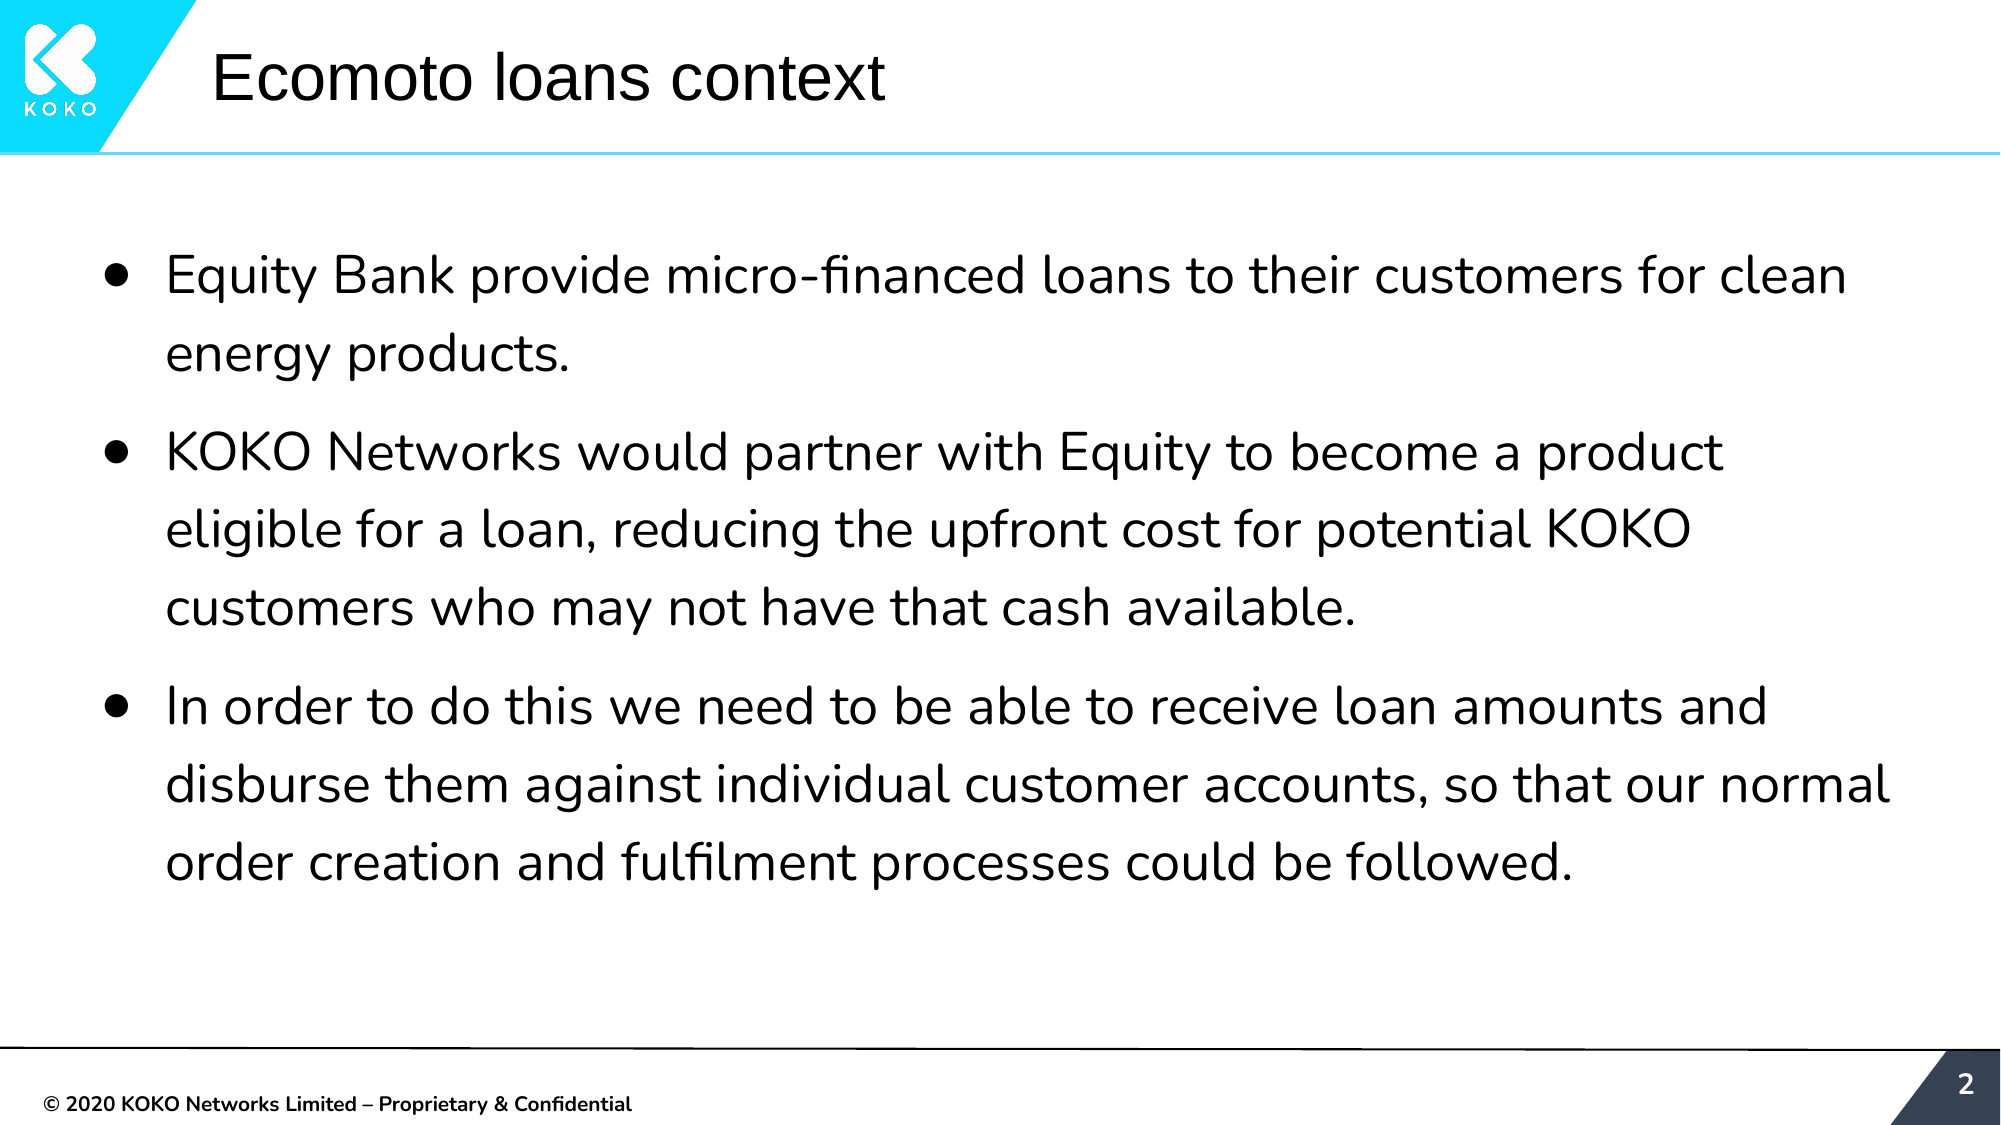

# Ecomoto loans context
Equity Bank provide micro-financed loans to their customers for clean energy products.
KOKO Networks would partner with Equity to become a product eligible for a loan, reducing the upfront cost for potential KOKO customers who may not have that cash available.
In order to do this we need to be able to receive loan amounts and disburse them against individual customer accounts, so that our normal order creation and fulfilment processes could be followed.
2